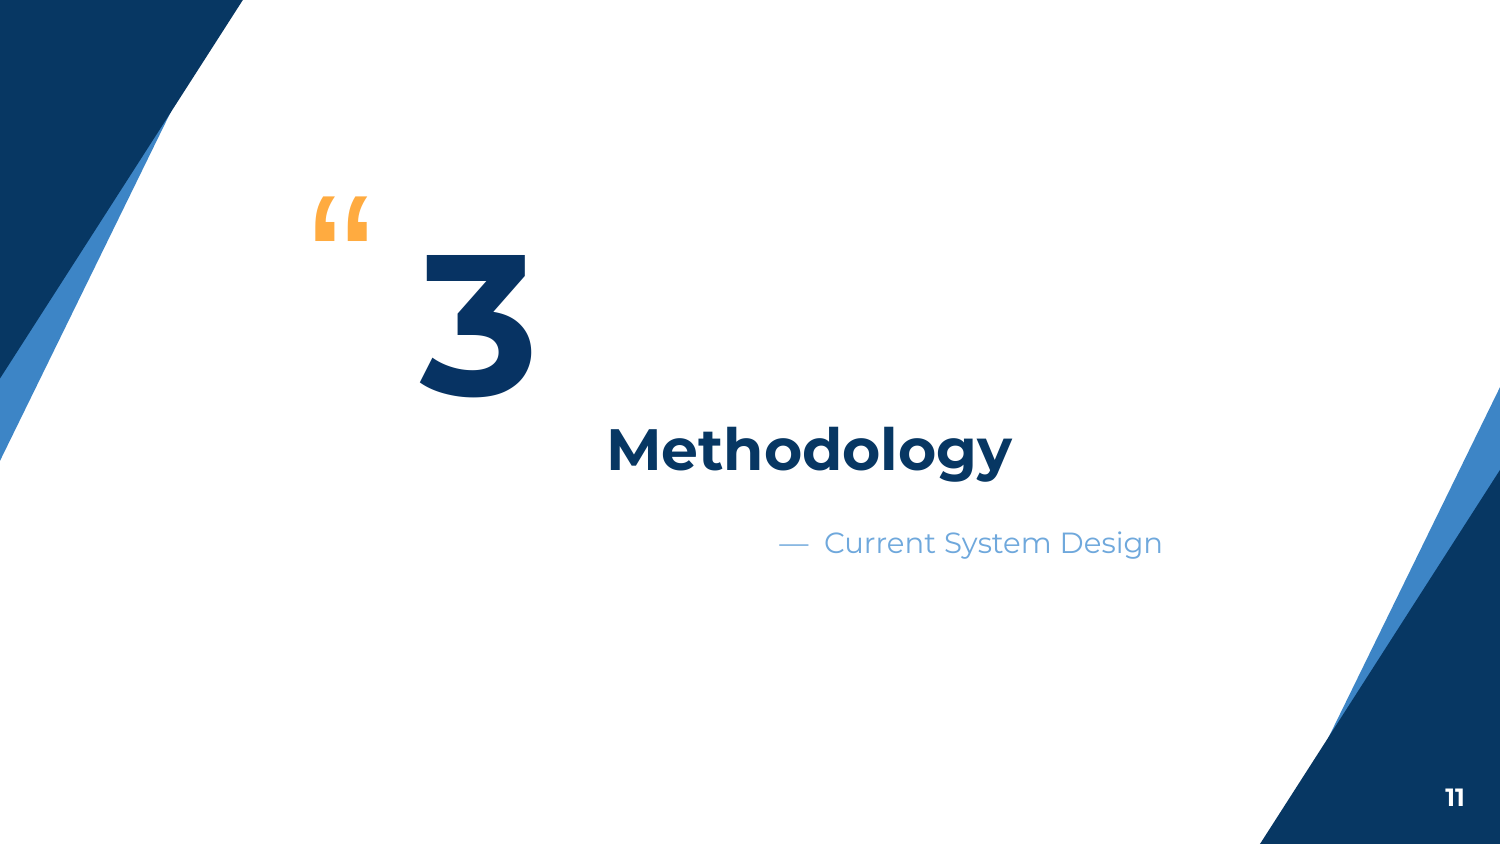

“
3
# Methodology
—  Current System Design
11